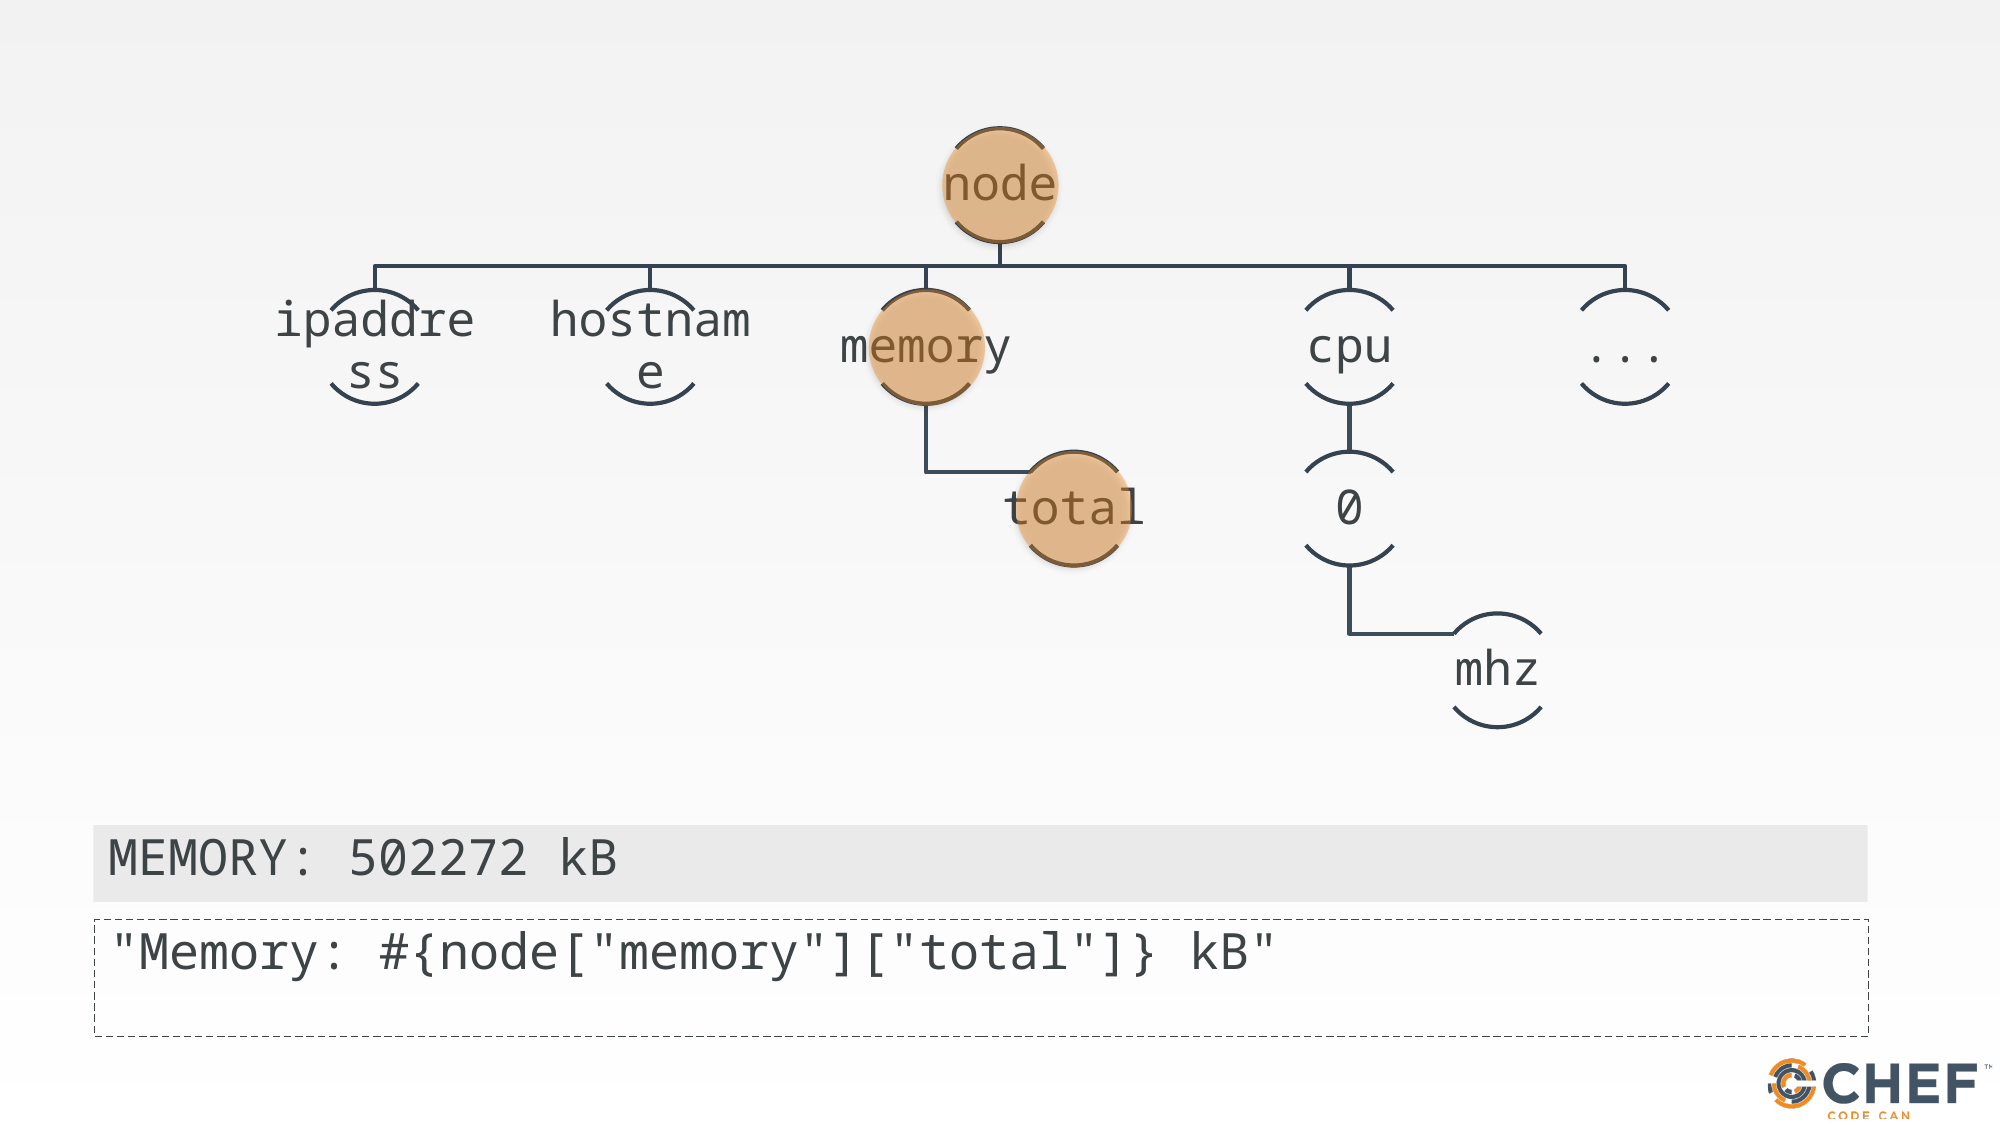

node
ipaddress
hostname
memory
total
cpu
0
mhz
...

MEMORY: 502272 kB
"Memory: #{node["memory"]["total"]} kB"